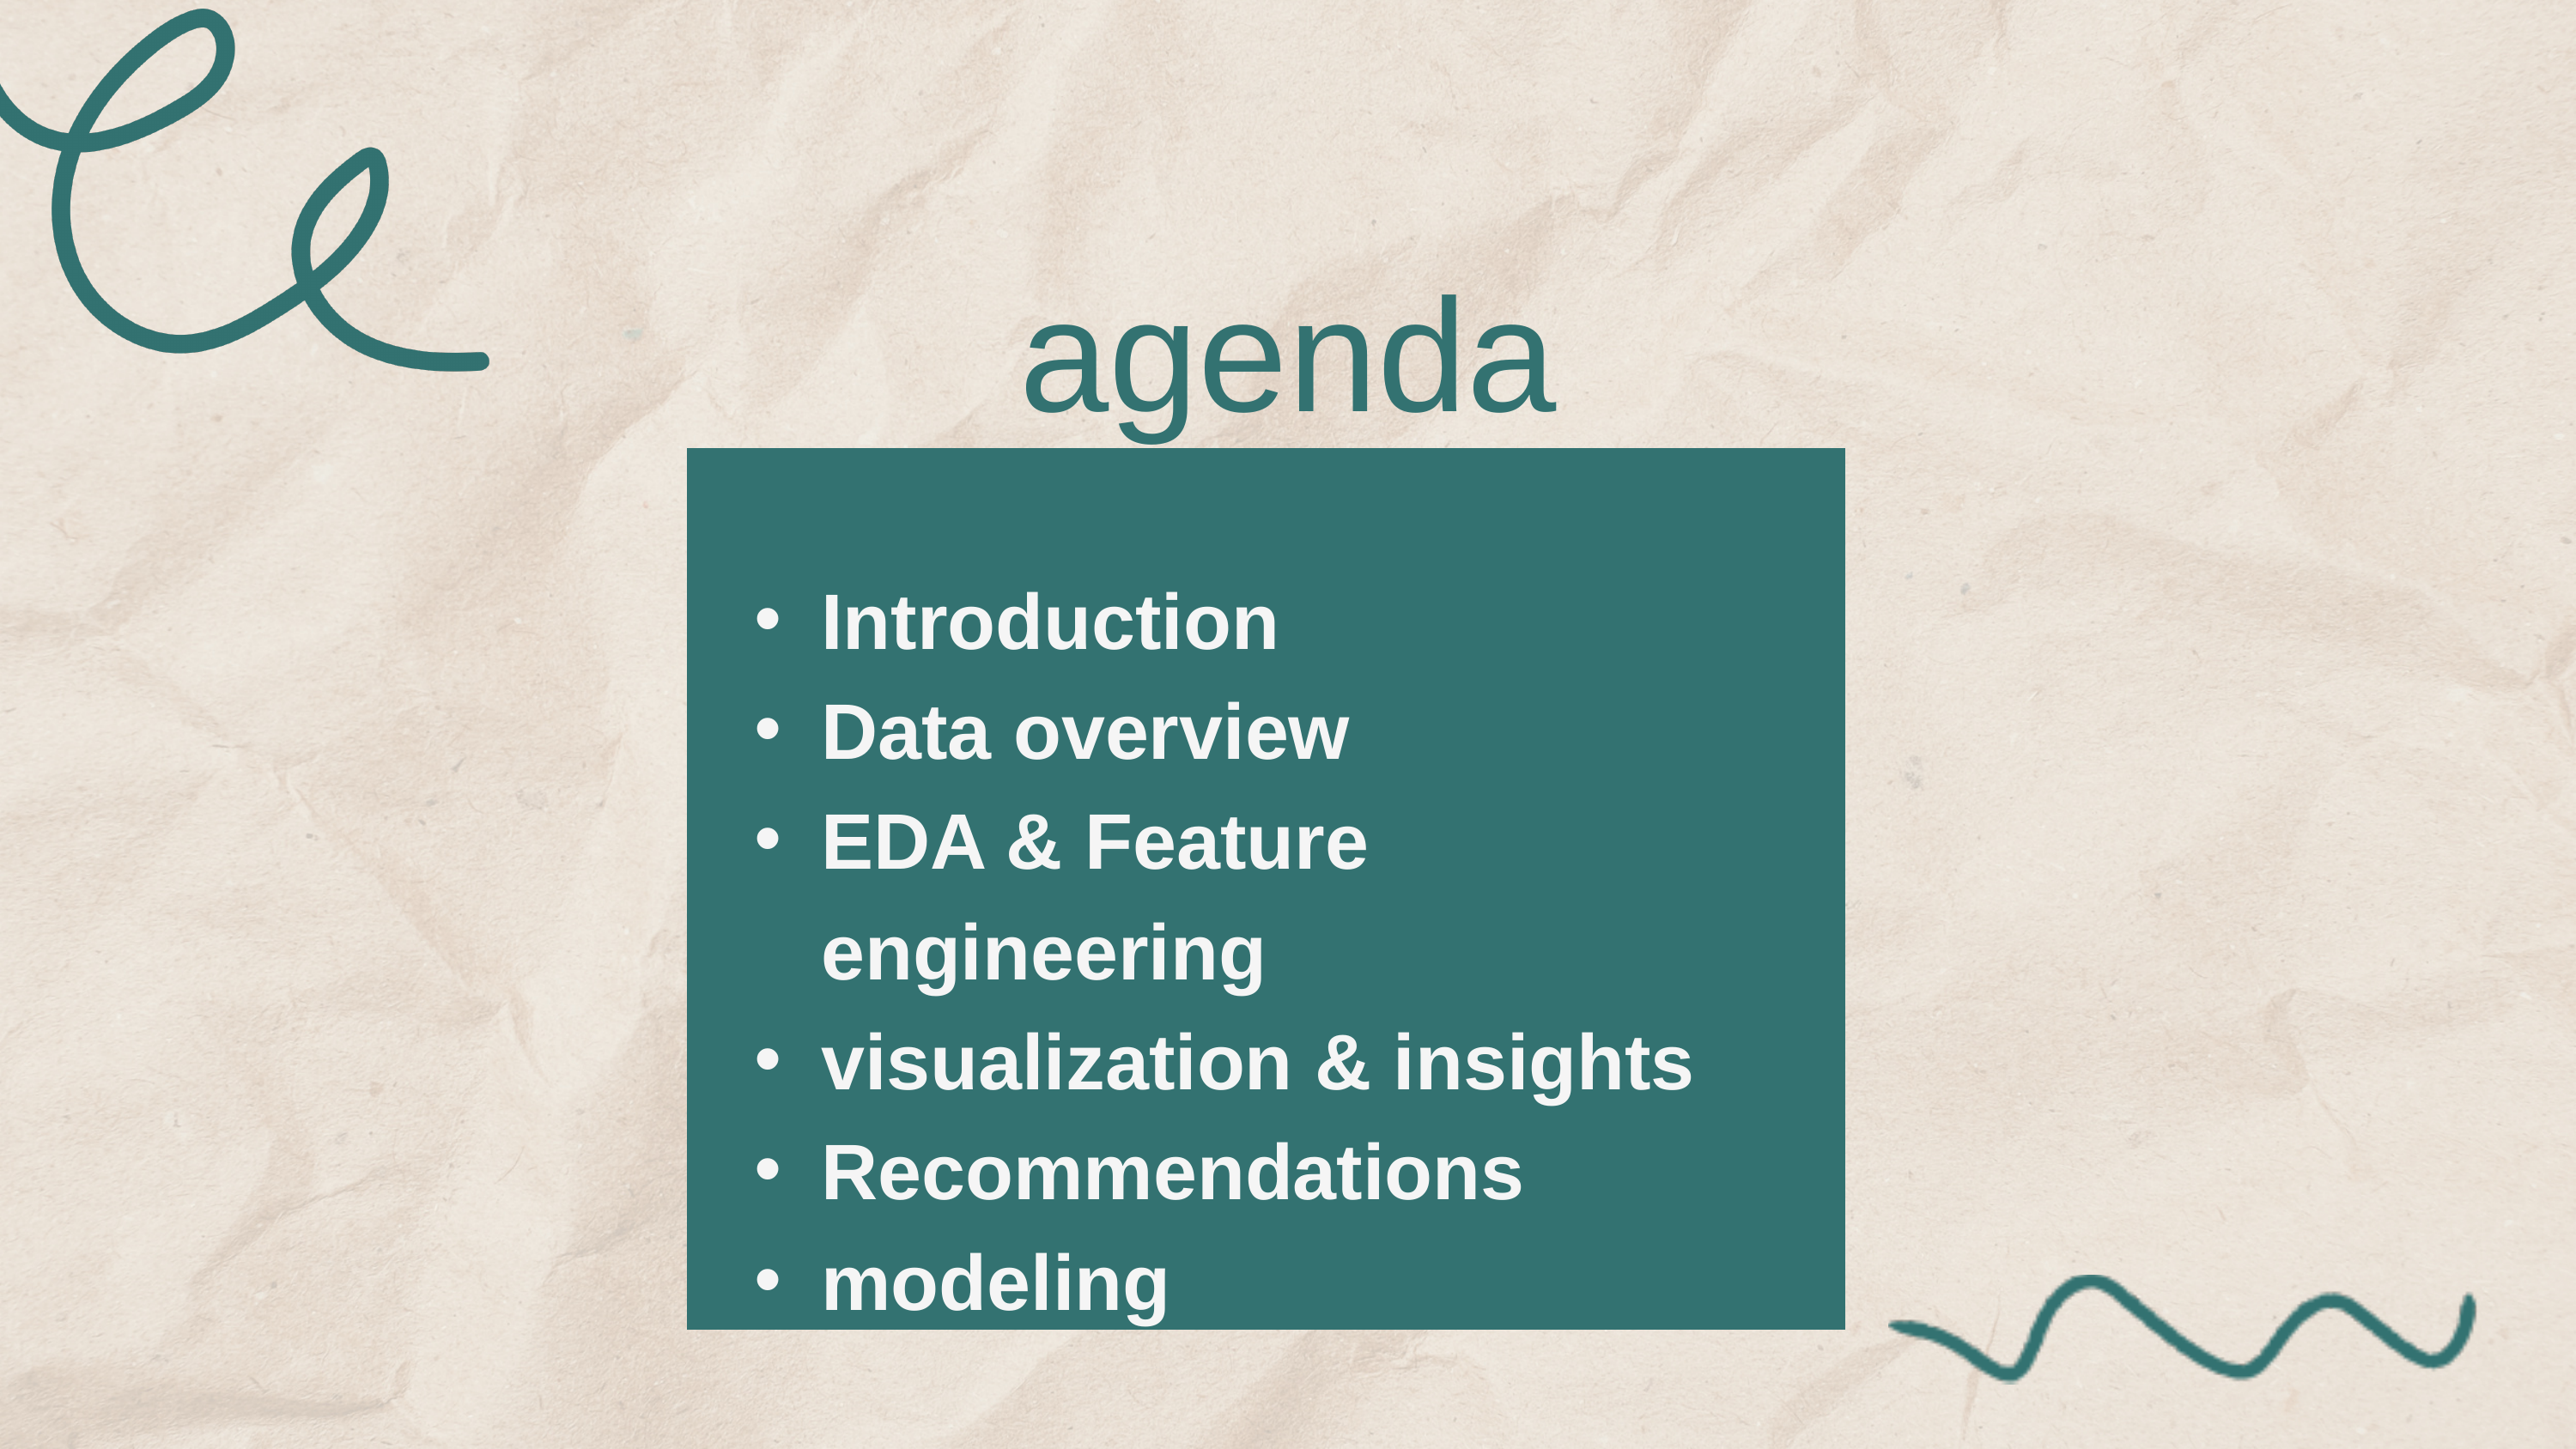

agenda

Introduction
Data overview
EDA & Feature engineering
visualization & insights
Recommendations
modeling